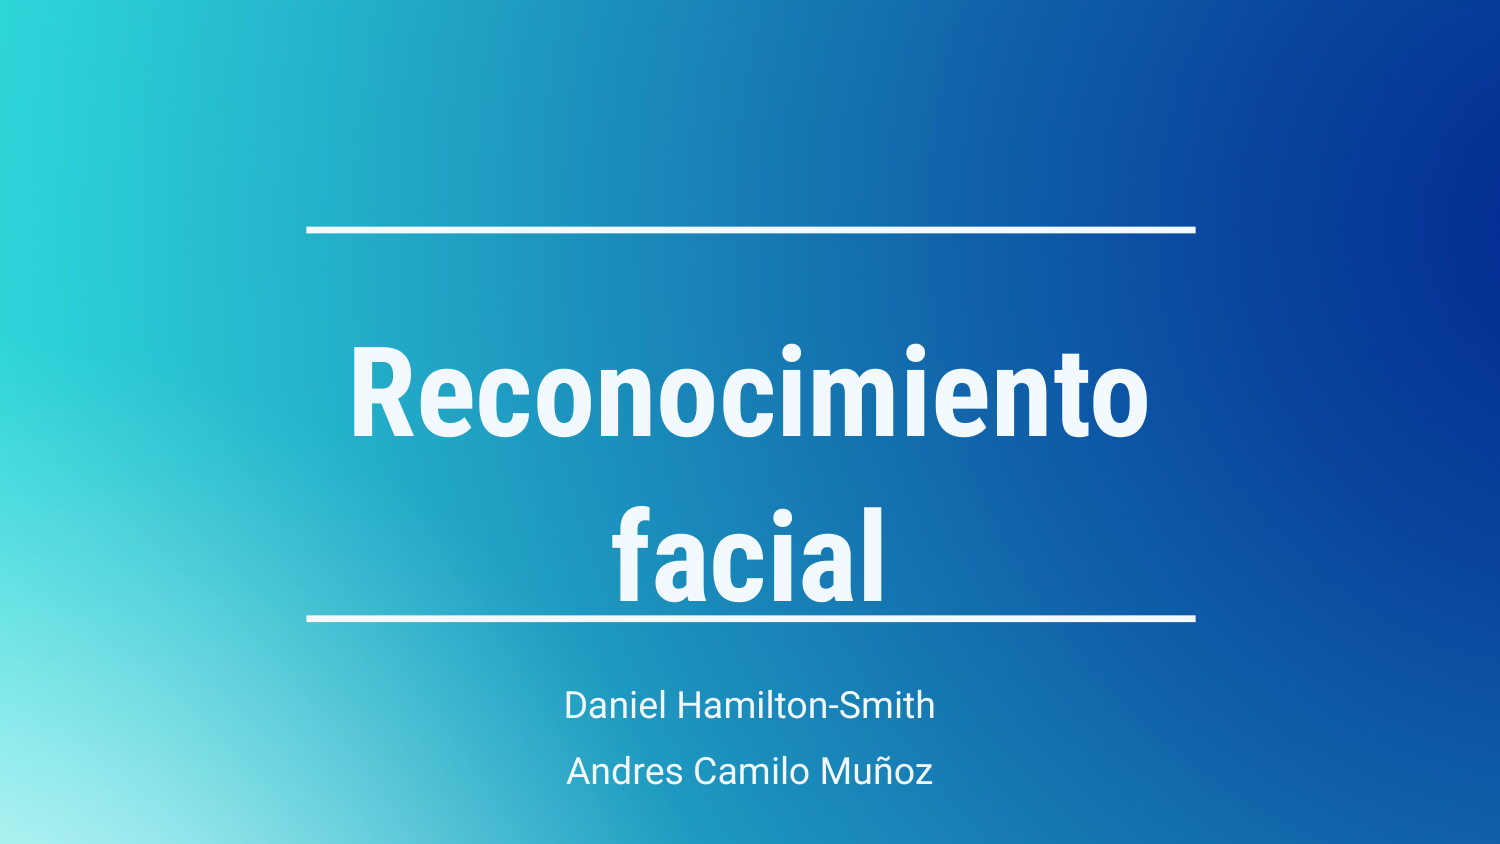

Reconocimiento facial

Daniel Hamilton-Smith
Andres Camilo Muñoz